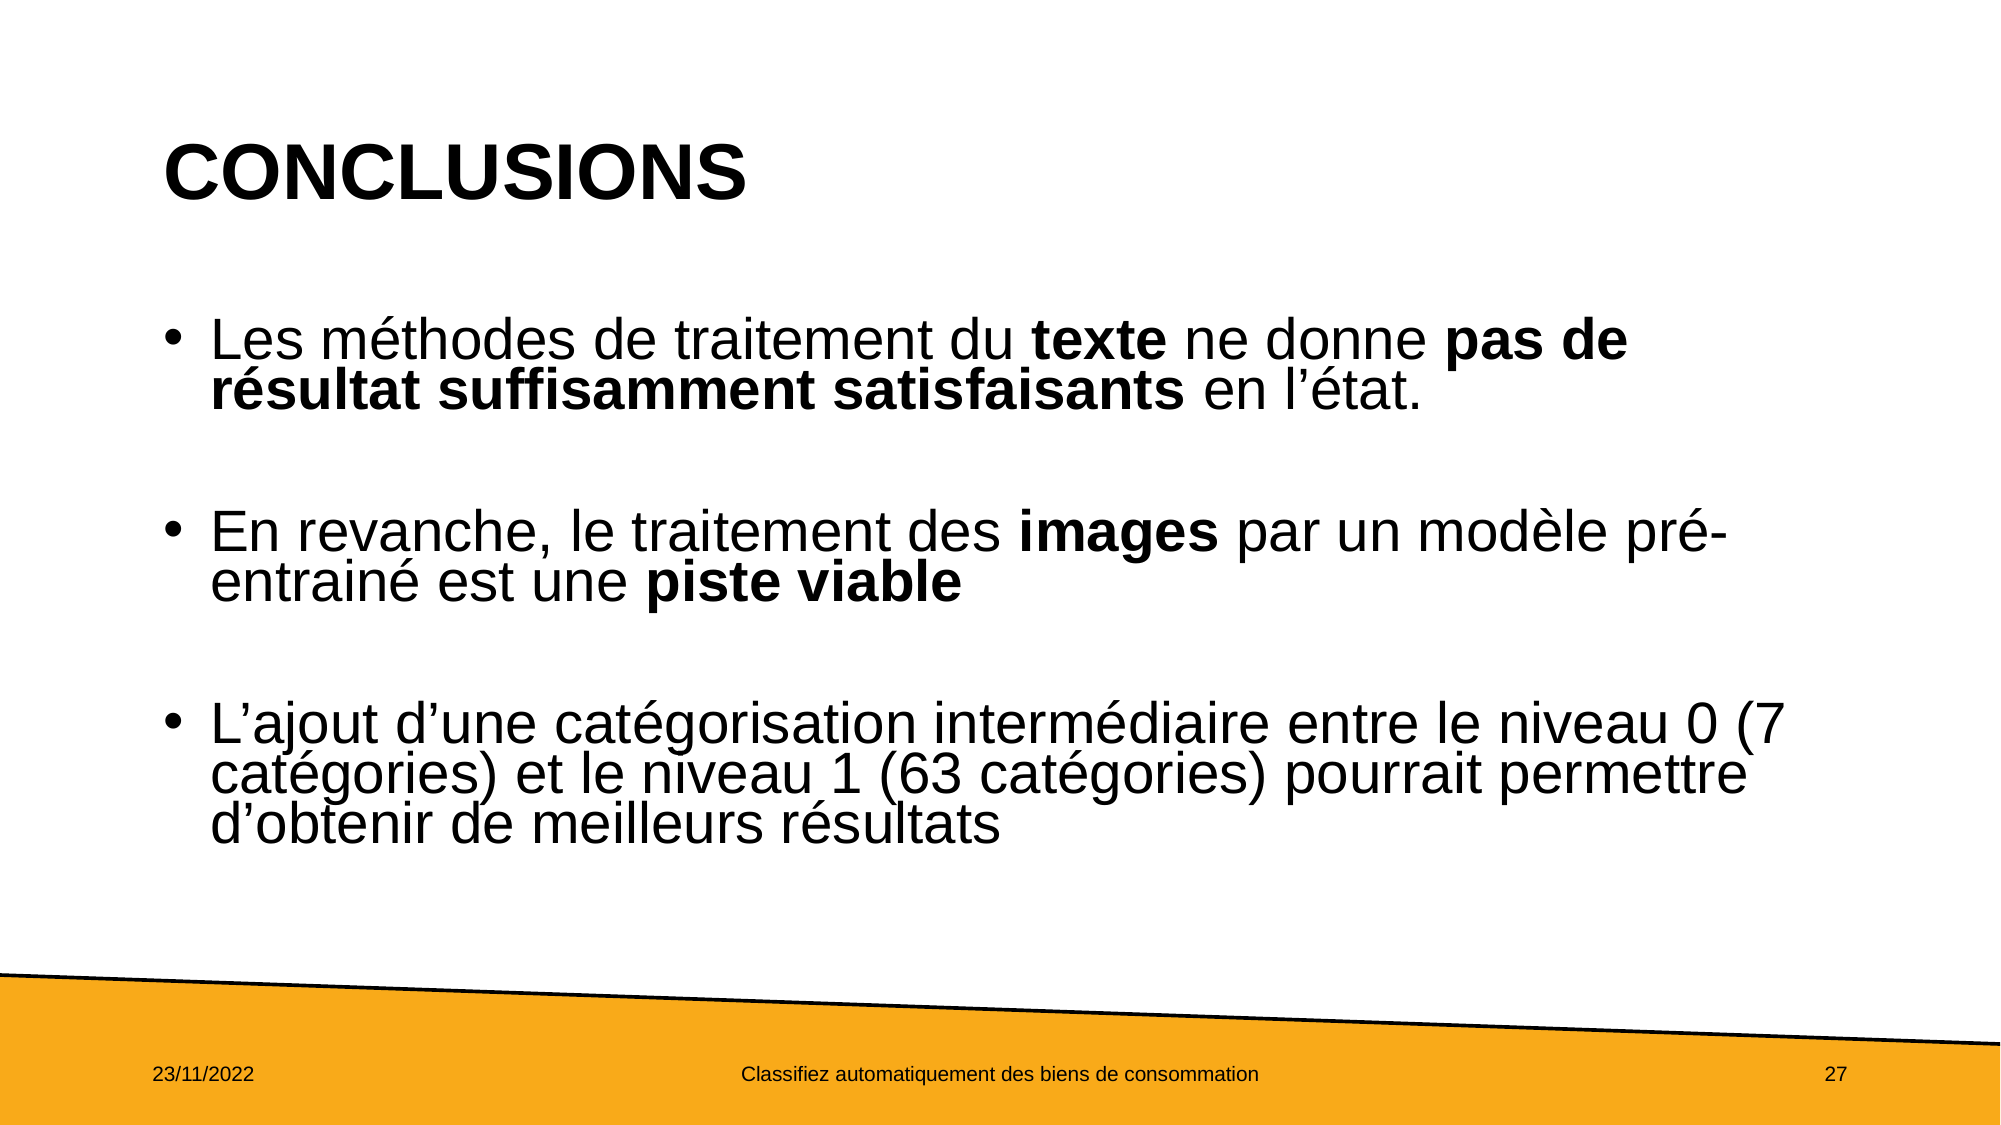

# Conclusions
Les méthodes de traitement du texte ne donne pas de résultat suffisamment satisfaisants en l’état.

En revanche, le traitement des images par un modèle pré-entrainé est une piste viable

L’ajout d’une catégorisation intermédiaire entre le niveau 0 (7 catégories) et le niveau 1 (63 catégories) pourrait permettre d’obtenir de meilleurs résultats

23/11/2022
Classifiez automatiquement des biens de consommation
27